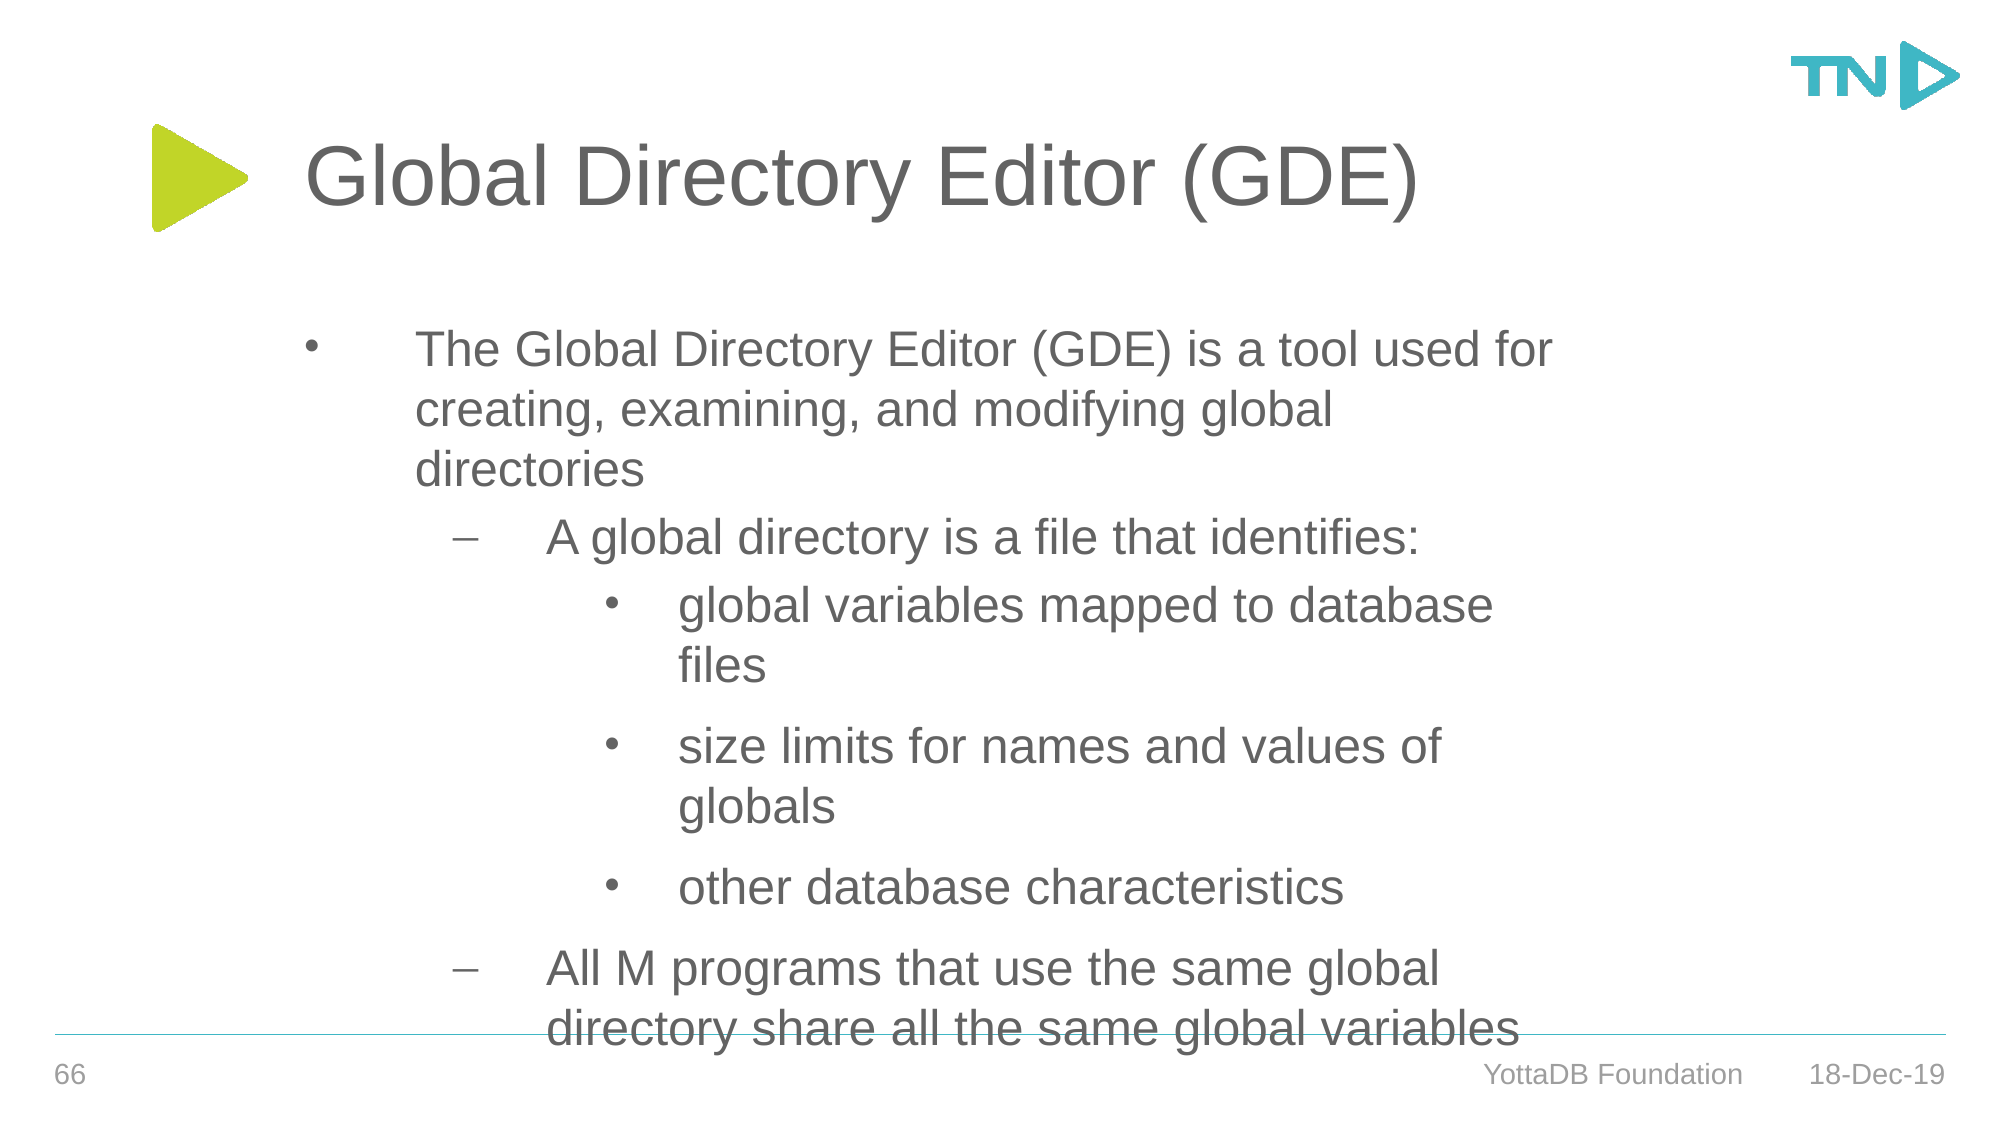

# Global Directory Editor (GDE)
The Global Directory Editor (GDE) is a tool used for creating, examining, and modifying global directories
A global directory is a file that identifies:
global variables mapped to database files
size limits for names and values of globals
other database characteristics
All M programs that use the same global directory share all the same global variables

66
YottaDB Foundation
18-Dec-19